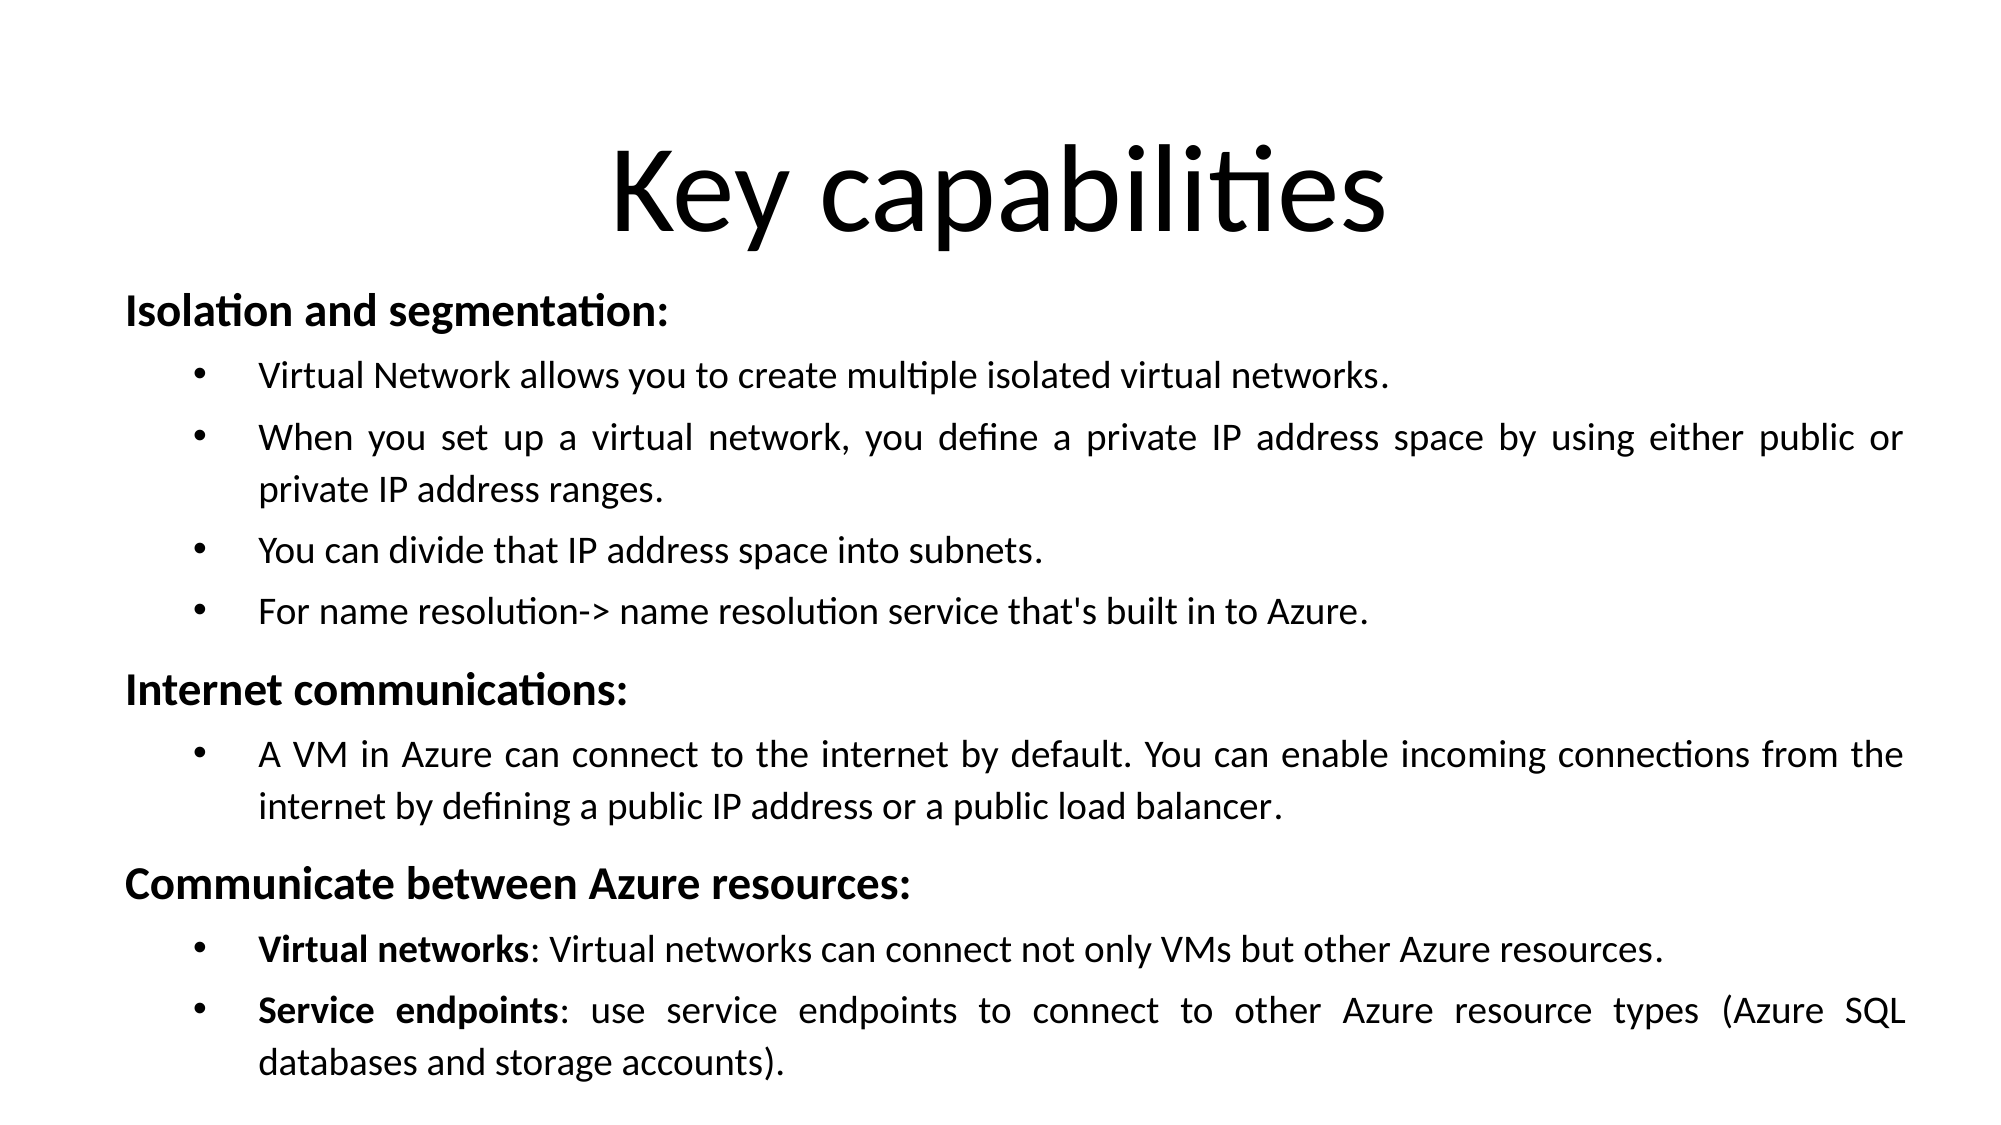

# Key capabilities
Isolation and segmentation:
Virtual Network allows you to create multiple isolated virtual networks.
When you set up a virtual network, you define a private IP address space by using either public or private IP address ranges.
You can divide that IP address space into subnets.
For name resolution-> name resolution service that's built in to Azure.
Internet communications:
A VM in Azure can connect to the internet by default. You can enable incoming connections from the internet by defining a public IP address or a public load balancer.
Communicate between Azure resources:
Virtual networks: Virtual networks can connect not only VMs but other Azure resources.
Service endpoints: use service endpoints to connect to other Azure resource types (Azure SQL databases and storage accounts).